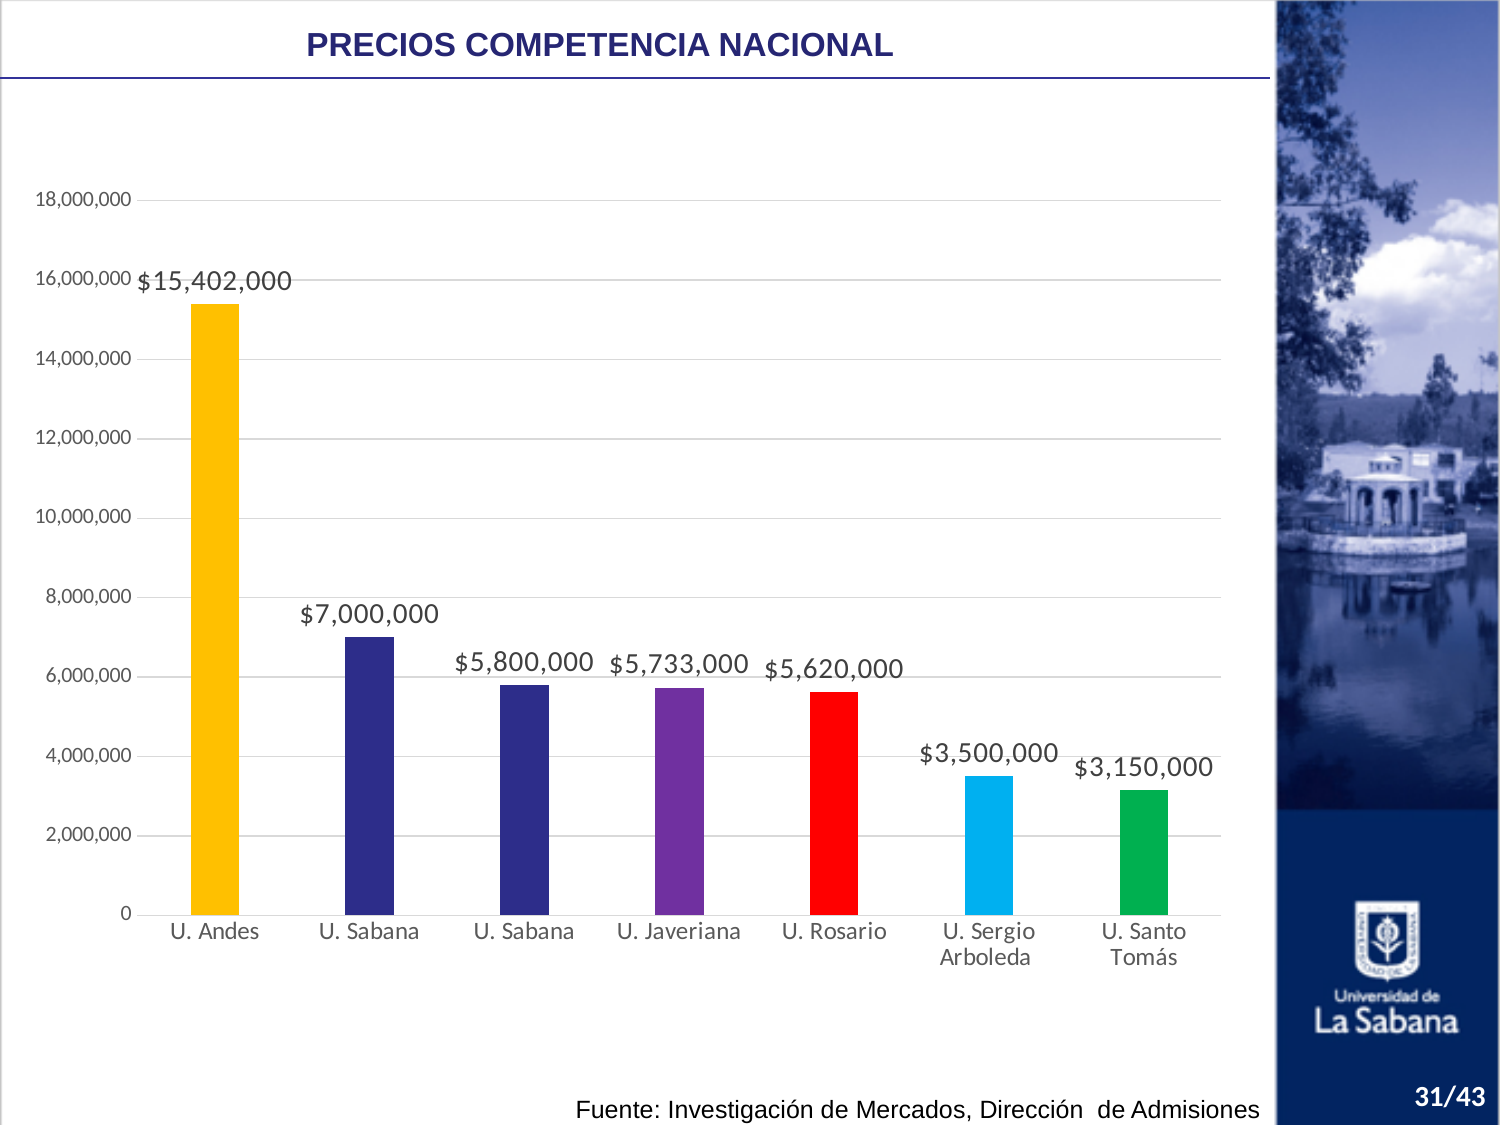

PRECIOS COMPETENCIA NACIONAL

### Chart

| Category |  |
|---|---|
| U. Andes | 15402000.0 |
| U. Sabana | 7000000.0 |
| U. Sabana | 5800000.0 |
| U. Javeriana | 5733000.0 |
| U. Rosario | 5620000.0 |
| U. Sergio Arboleda  | 3500000.0 |
| U. Santo Tomás | 3150000.0 |
31/43
Fuente: Investigación de Mercados, Dirección  de Admisiones